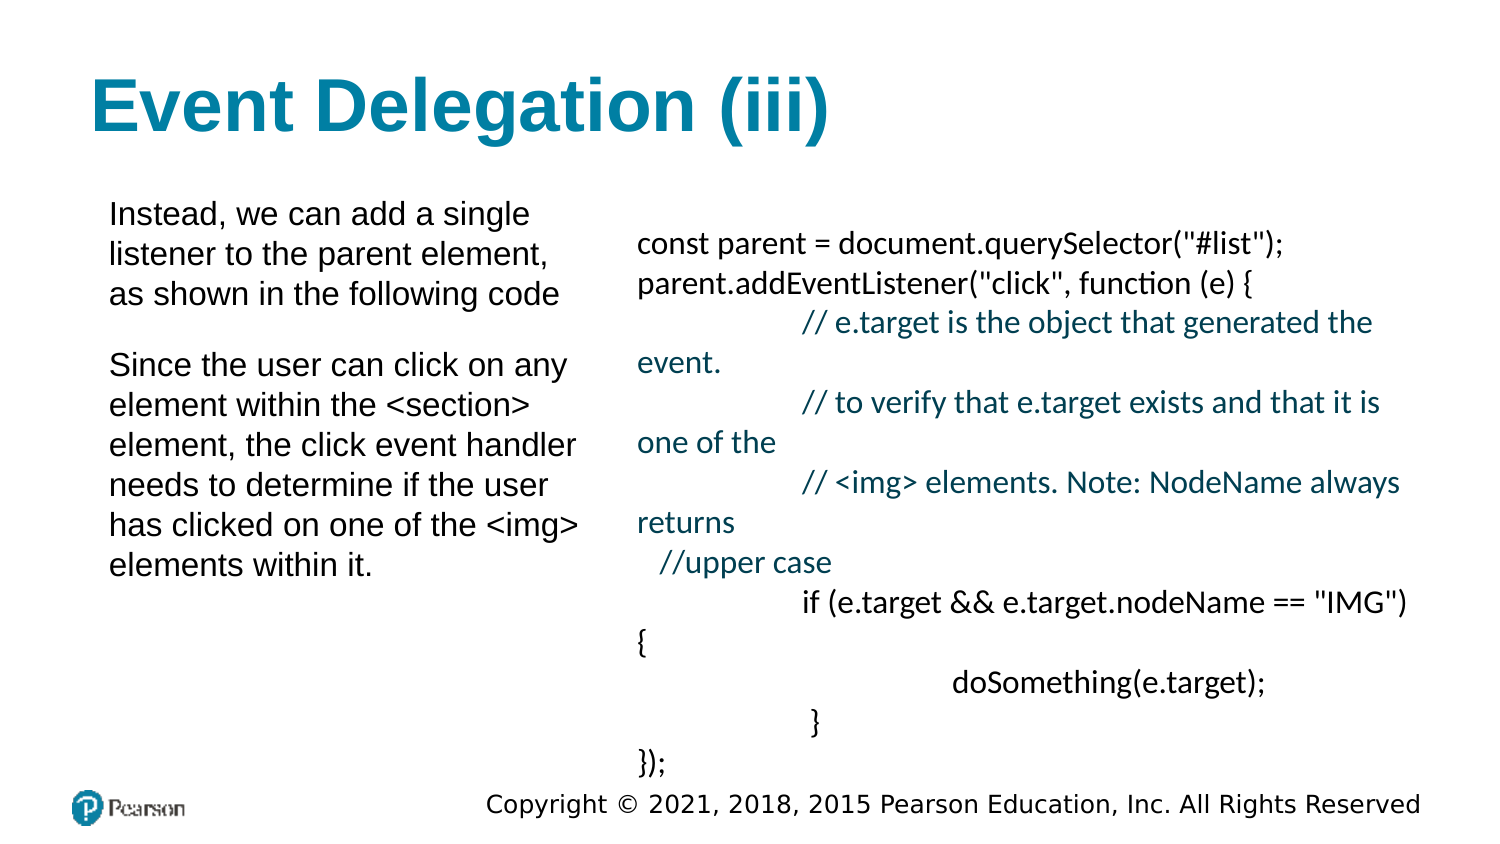

# Event Delegation (iii)
Instead, we can add a single listener to the parent element, as shown in the following code
Since the user can click on any element within the <section> element, the click event handler needs to determine if the user has clicked on one of the <img> elements within it.
const parent = document.querySelector("#list");
parent.addEventListener("click", function (e) {
	  // e.target is the object that generated the event.
	  // to verify that e.target exists and that it is one of the
	  // <img> elements. Note: NodeName always returns
   //upper case
	  if (e.target && e.target.nodeName == "IMG") {
		  doSomething(e.target);
	   }
});